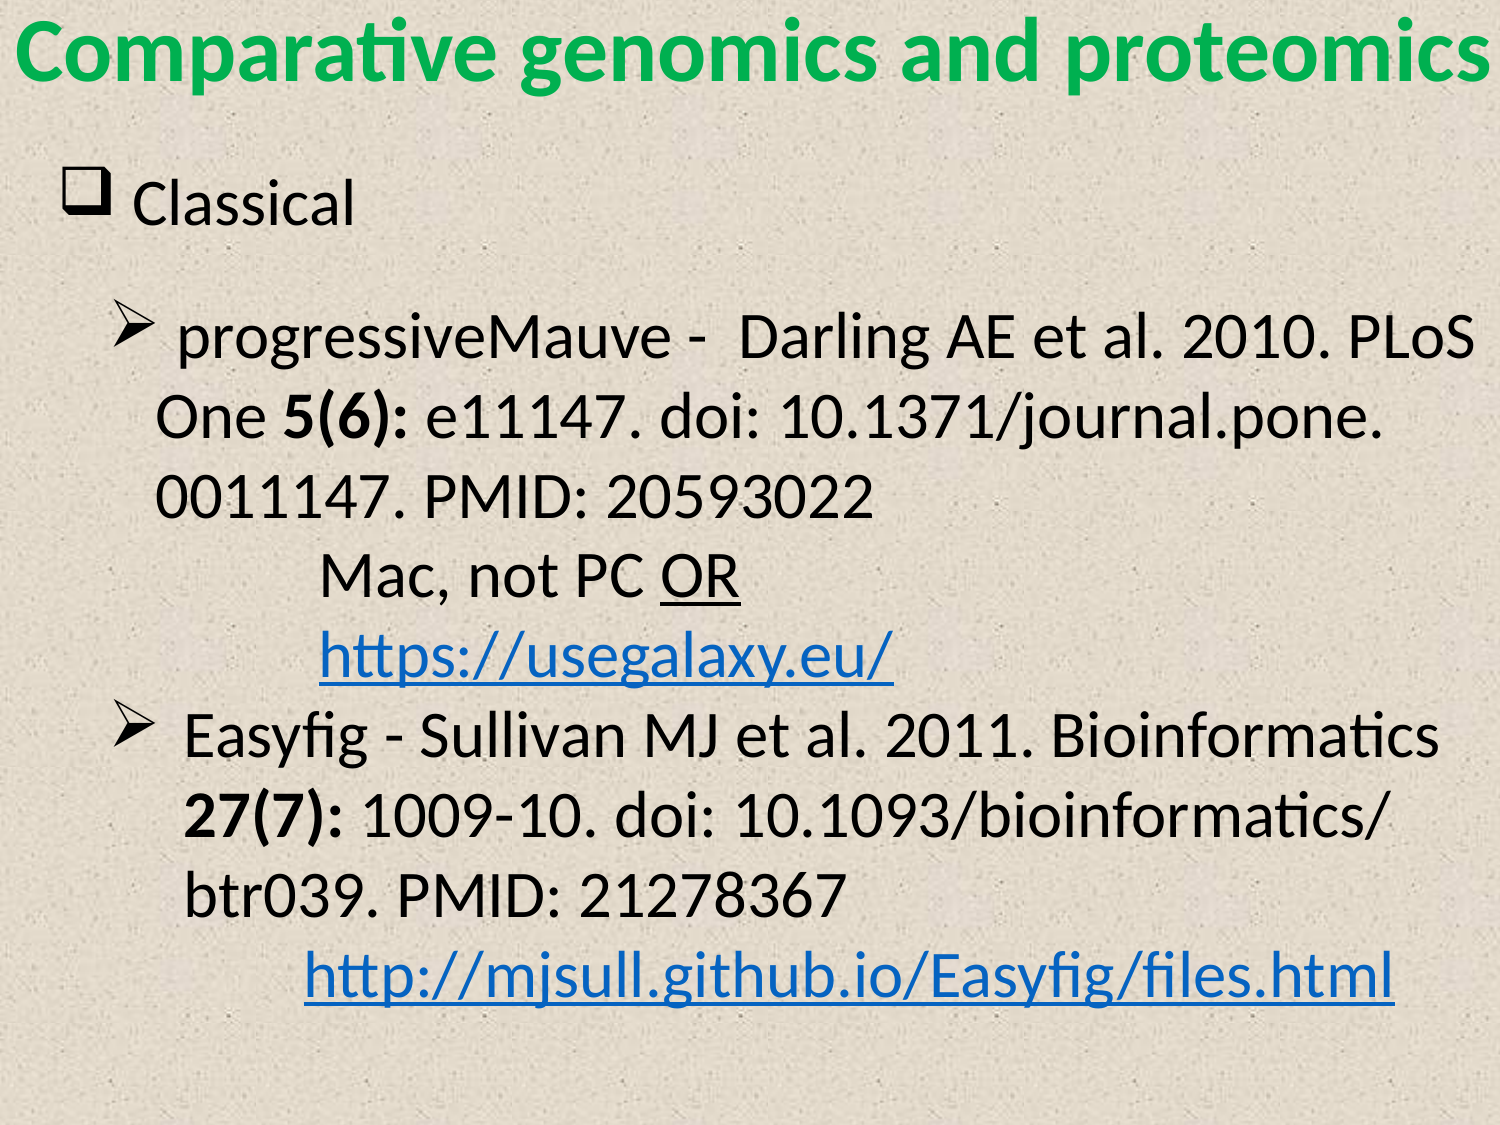

# Comparative genomics and proteomics
 Classical

 progressiveMauve -  Darling AE et al. 2010. PLoS
One 5(6): e11147. doi: 10.1371/journal.pone.
0011147. PMID: 20593022
              Mac, not PC OR
              https://usegalaxy.eu/
Easyfig - Sullivan MJ et al. 2011. Bioinformatics
27(7): 1009-10. doi: 10.1093/bioinformatics/
btr039. PMID: 21278367
             http://mjsull.github.io/Easyfig/files.html